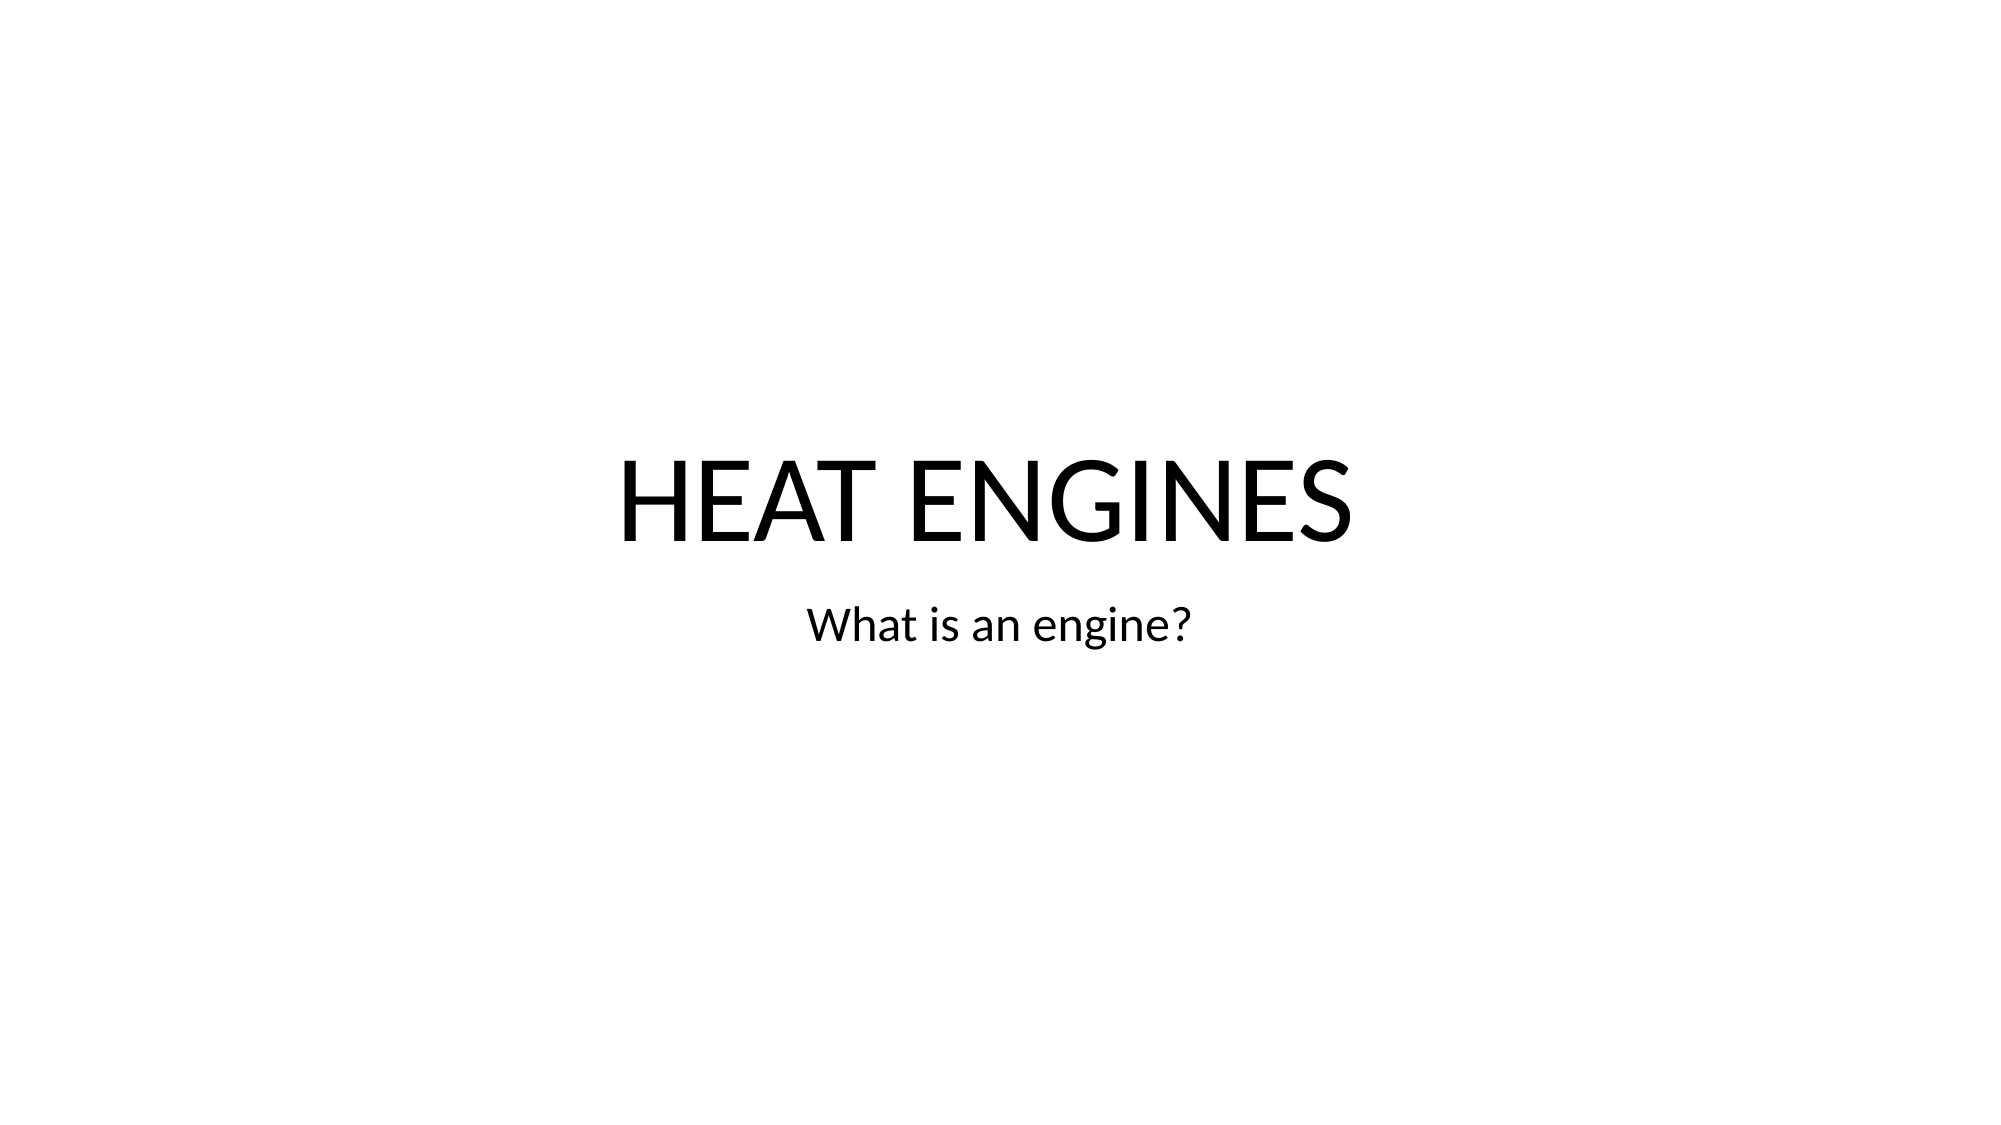

# HEAT ENGINES
What is an engine?